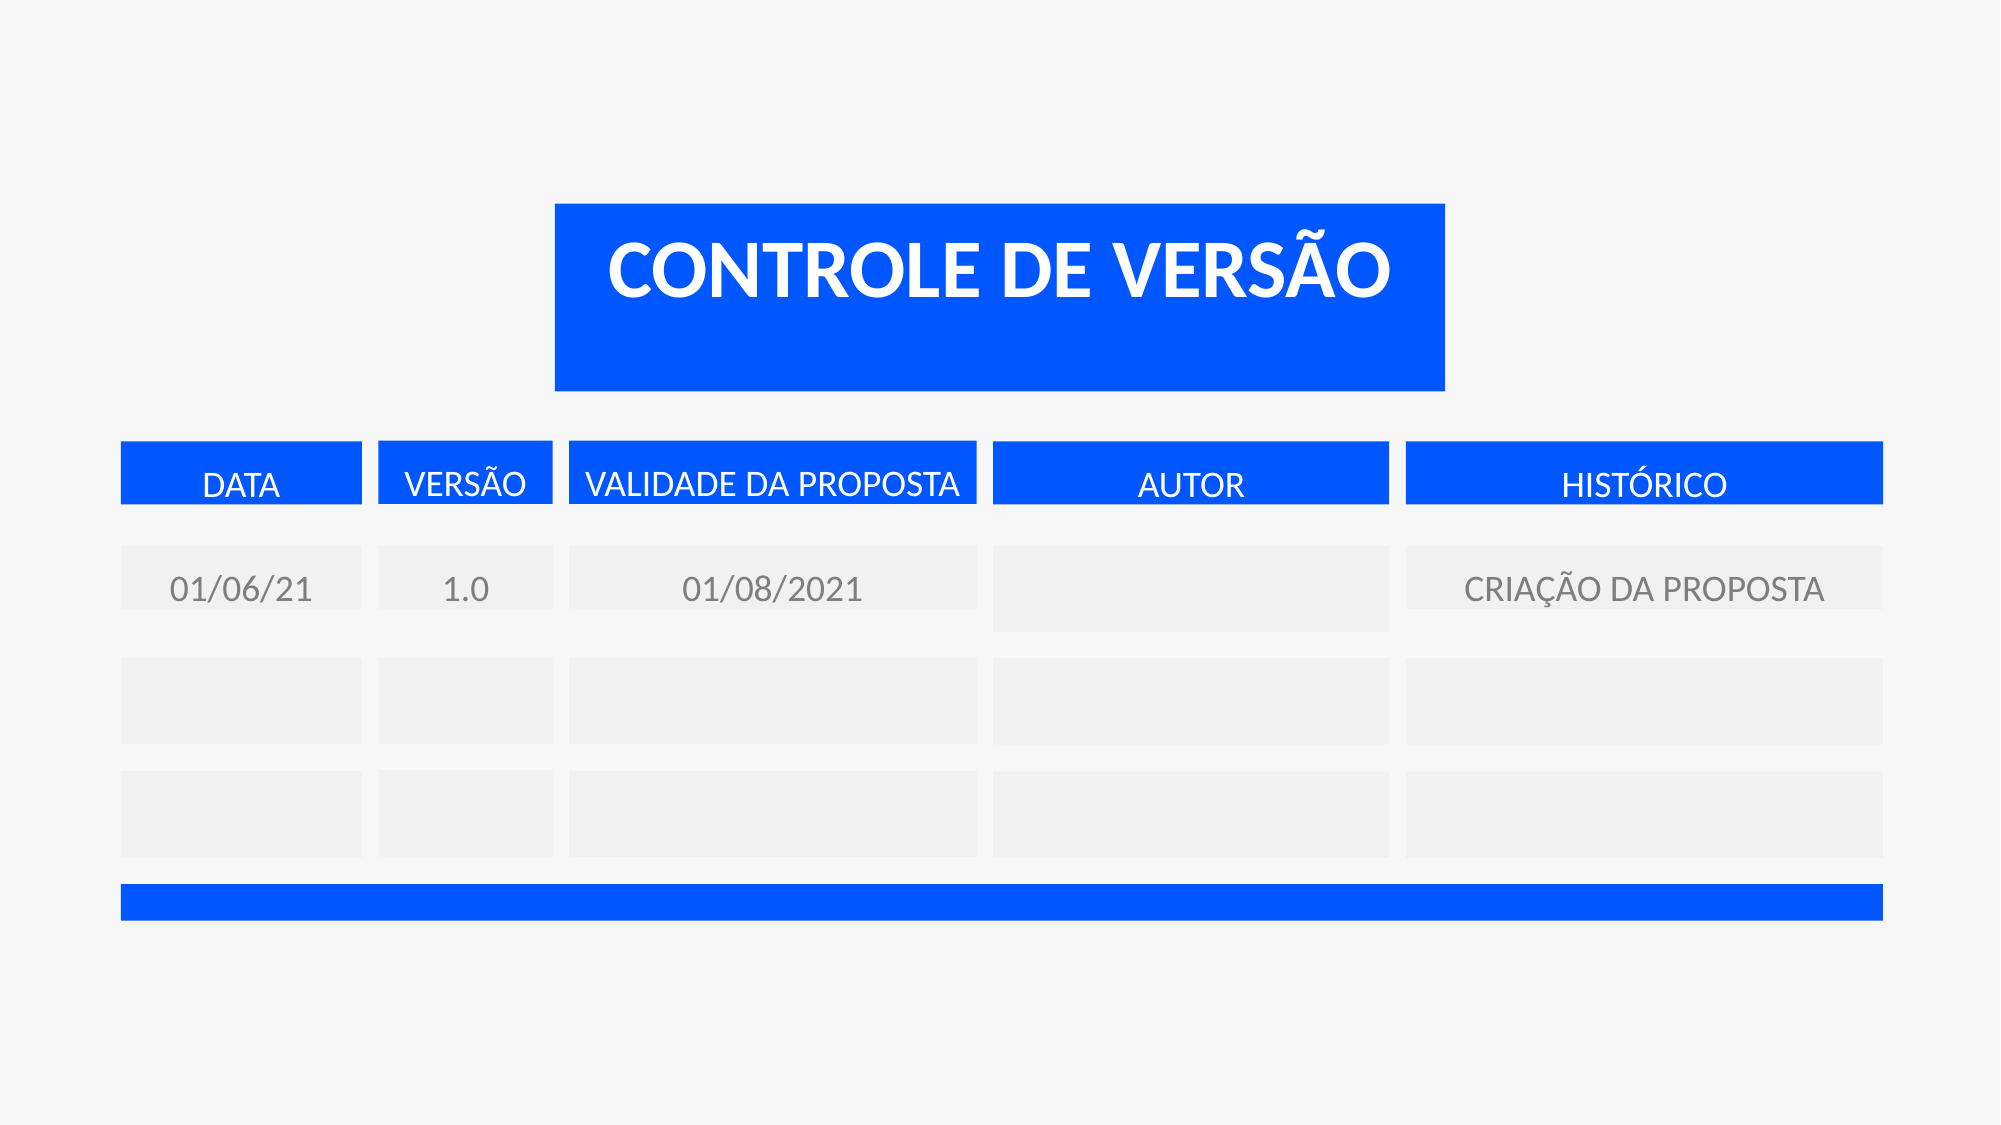

# CONTROLE DE VERSÃO
VERSÃO
VALIDADE DA PROPOSTA
DATA
AUTOR
HISTÓRICO
01/08/2021
01/06/21
1.0

CRIAÇÃO DA PROPOSTA